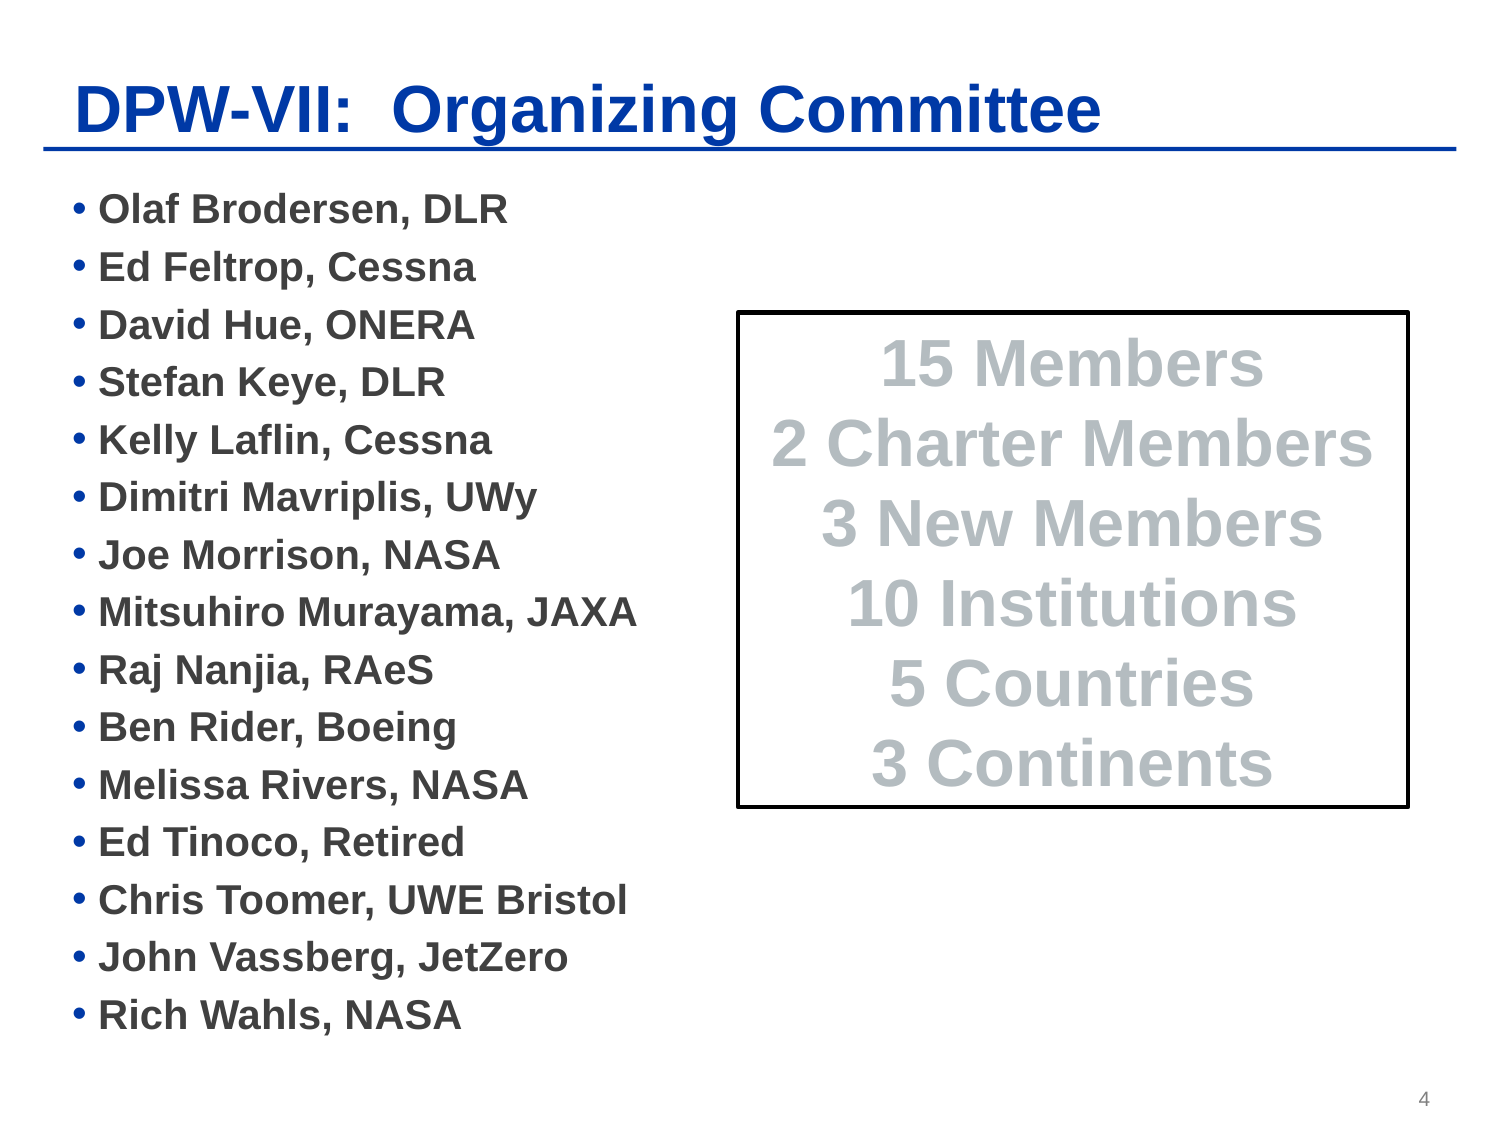

# DPW-VII:  Organizing Committee
 Olaf Brodersen, DLR
 Ed Feltrop, Cessna
 David Hue, ONERA
 Stefan Keye, DLR
 Kelly Laflin, Cessna
 Dimitri Mavriplis, UWy
 Joe Morrison, NASA
 Mitsuhiro Murayama, JAXA
 Raj Nanjia, RAeS
 Ben Rider, Boeing
 Melissa Rivers, NASA
 Ed Tinoco, Retired
 Chris Toomer, UWE Bristol
 John Vassberg, JetZero
 Rich Wahls, NASA
15 Members
 2 Charter Members
 3 New Members
10 Institutions
5 Countries
3 Continents
4